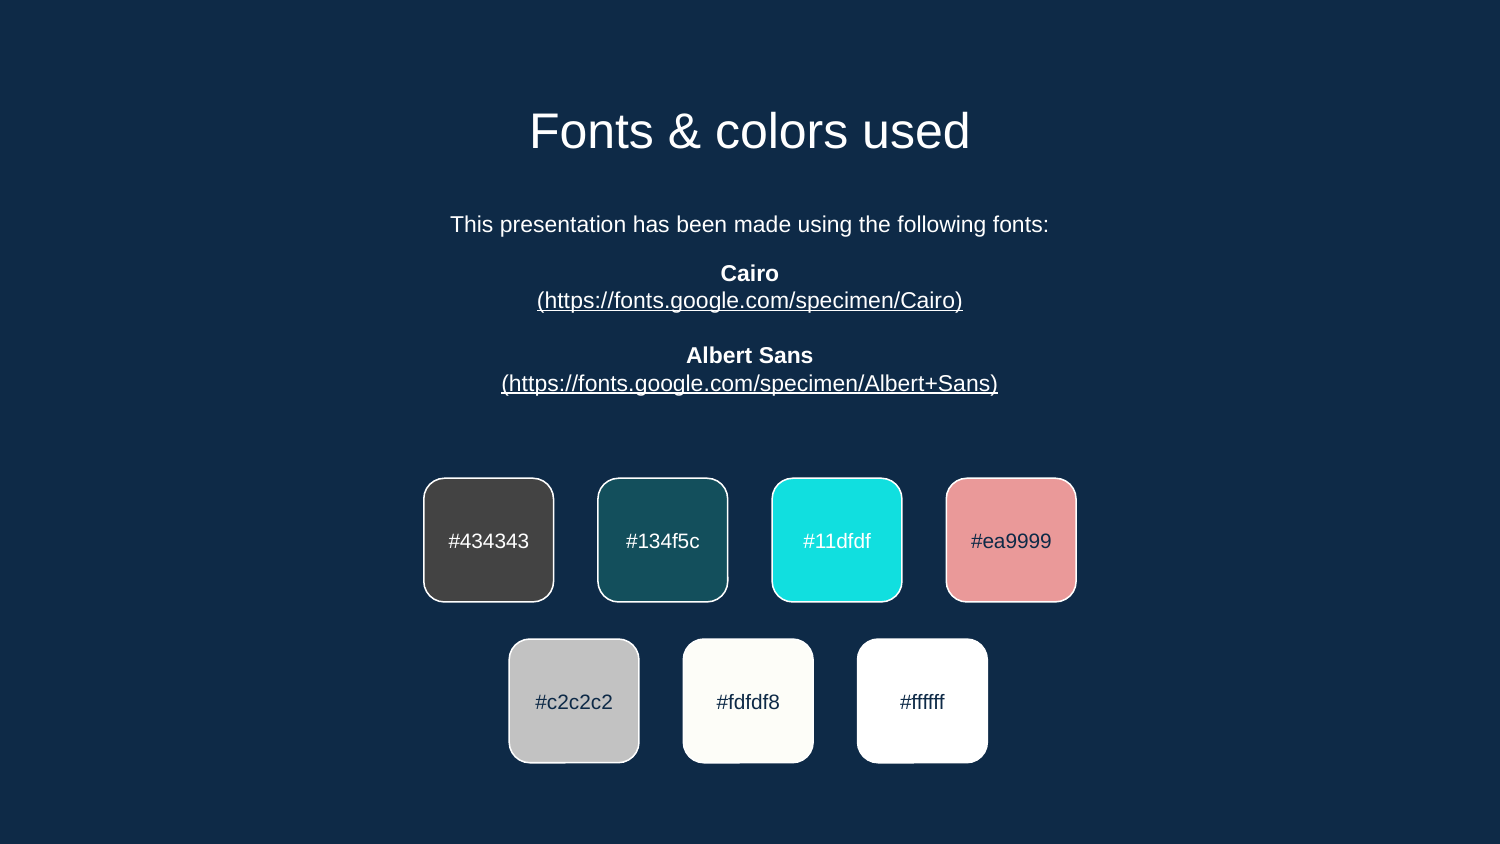

# Fonts & colors used
This presentation has been made using the following fonts:
Cairo
(https://fonts.google.com/specimen/Cairo)

Albert Sans
(https://fonts.google.com/specimen/Albert+Sans)

#434343
#134f5c
#11dfdf
#ea9999

#c2c2c2
#fdfdf8
#ffffff